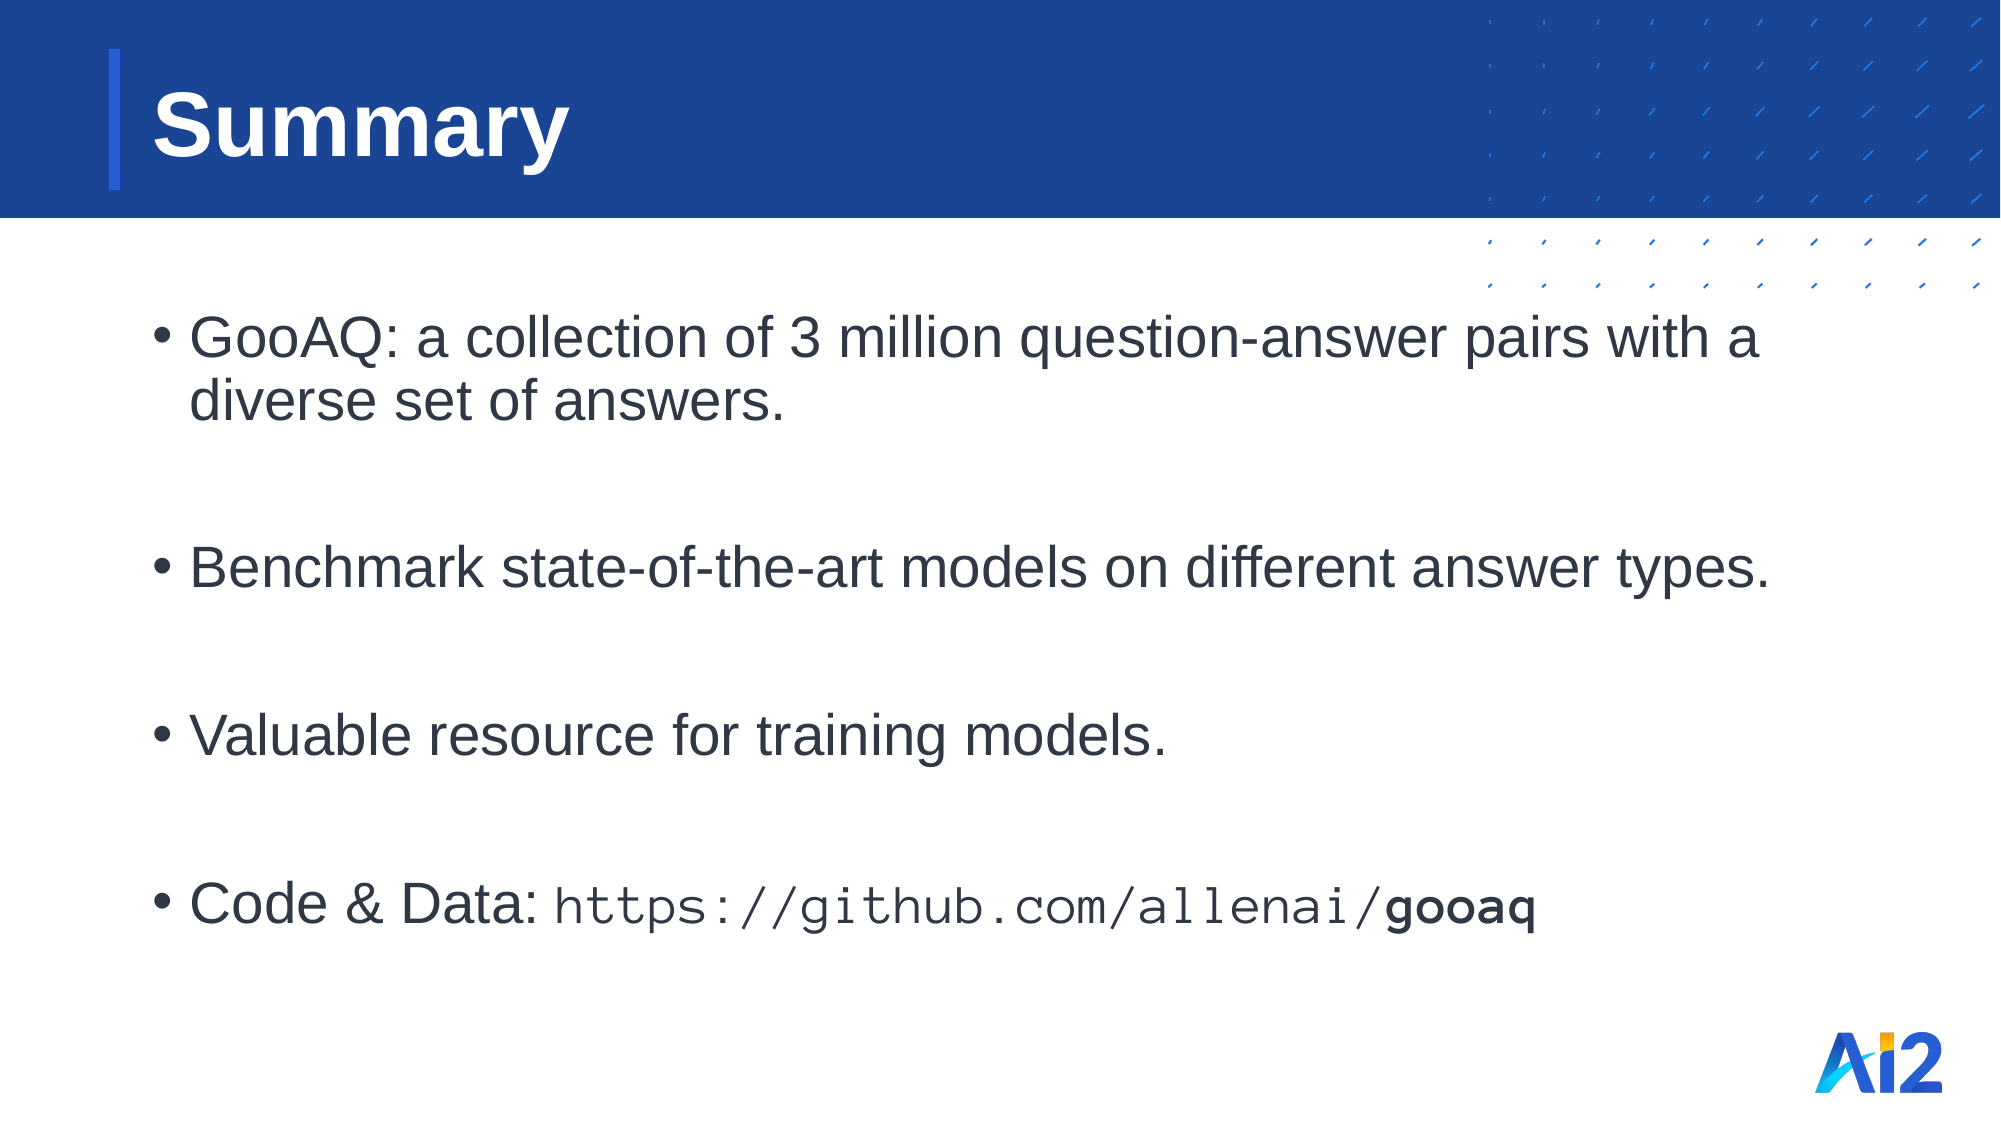

# Summary
GooAQ: a collection of 3 million question-answer pairs with a diverse set of answers.

Benchmark state-of-the-art models on different answer types.

Valuable resource for training models.

Code & Data: https://github.com/allenai/gooaq